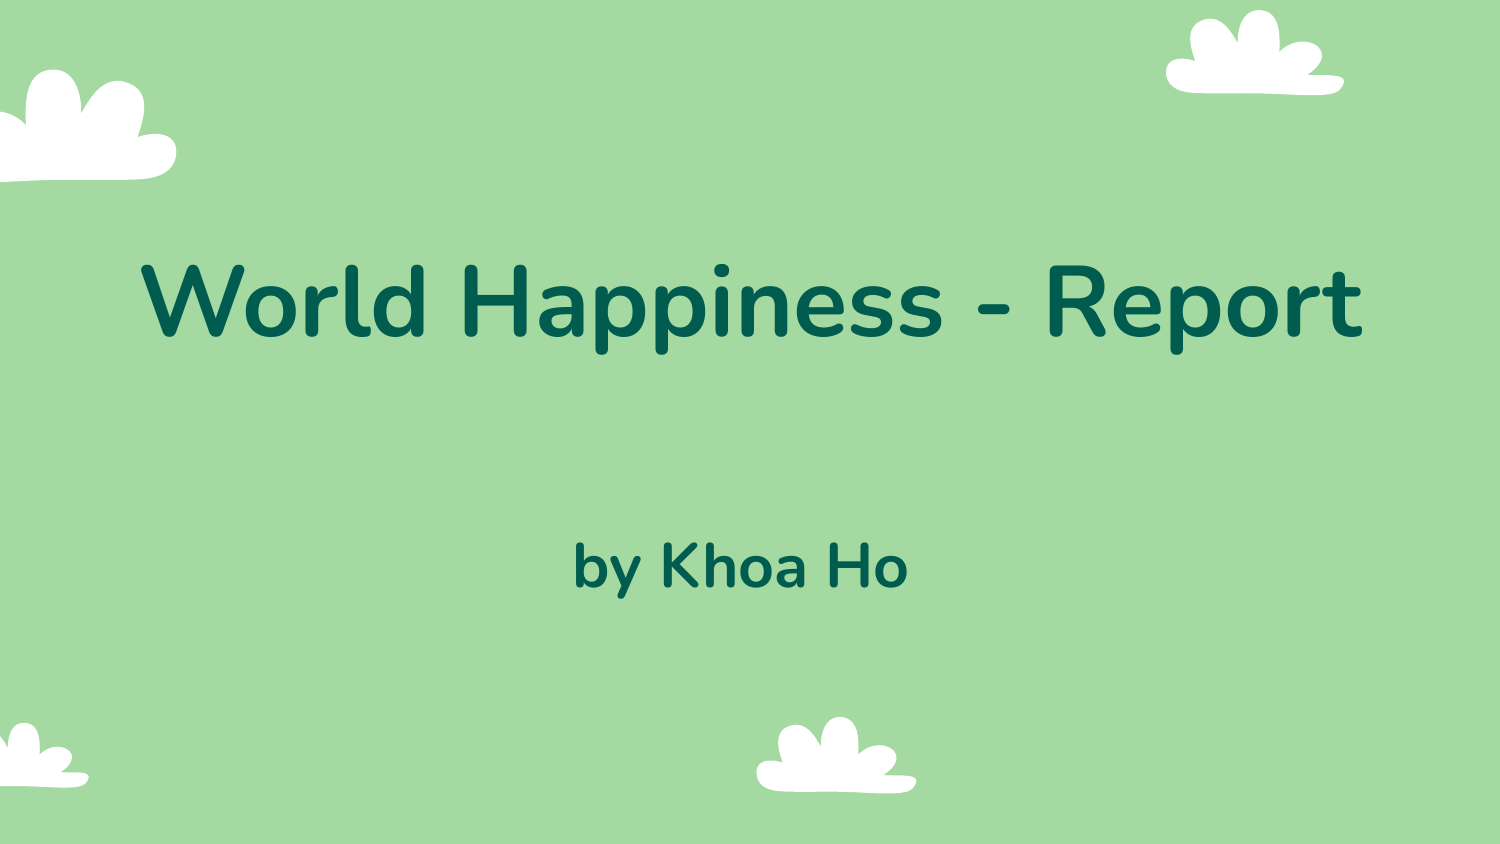

# World Happiness - Report
by Khoa Ho